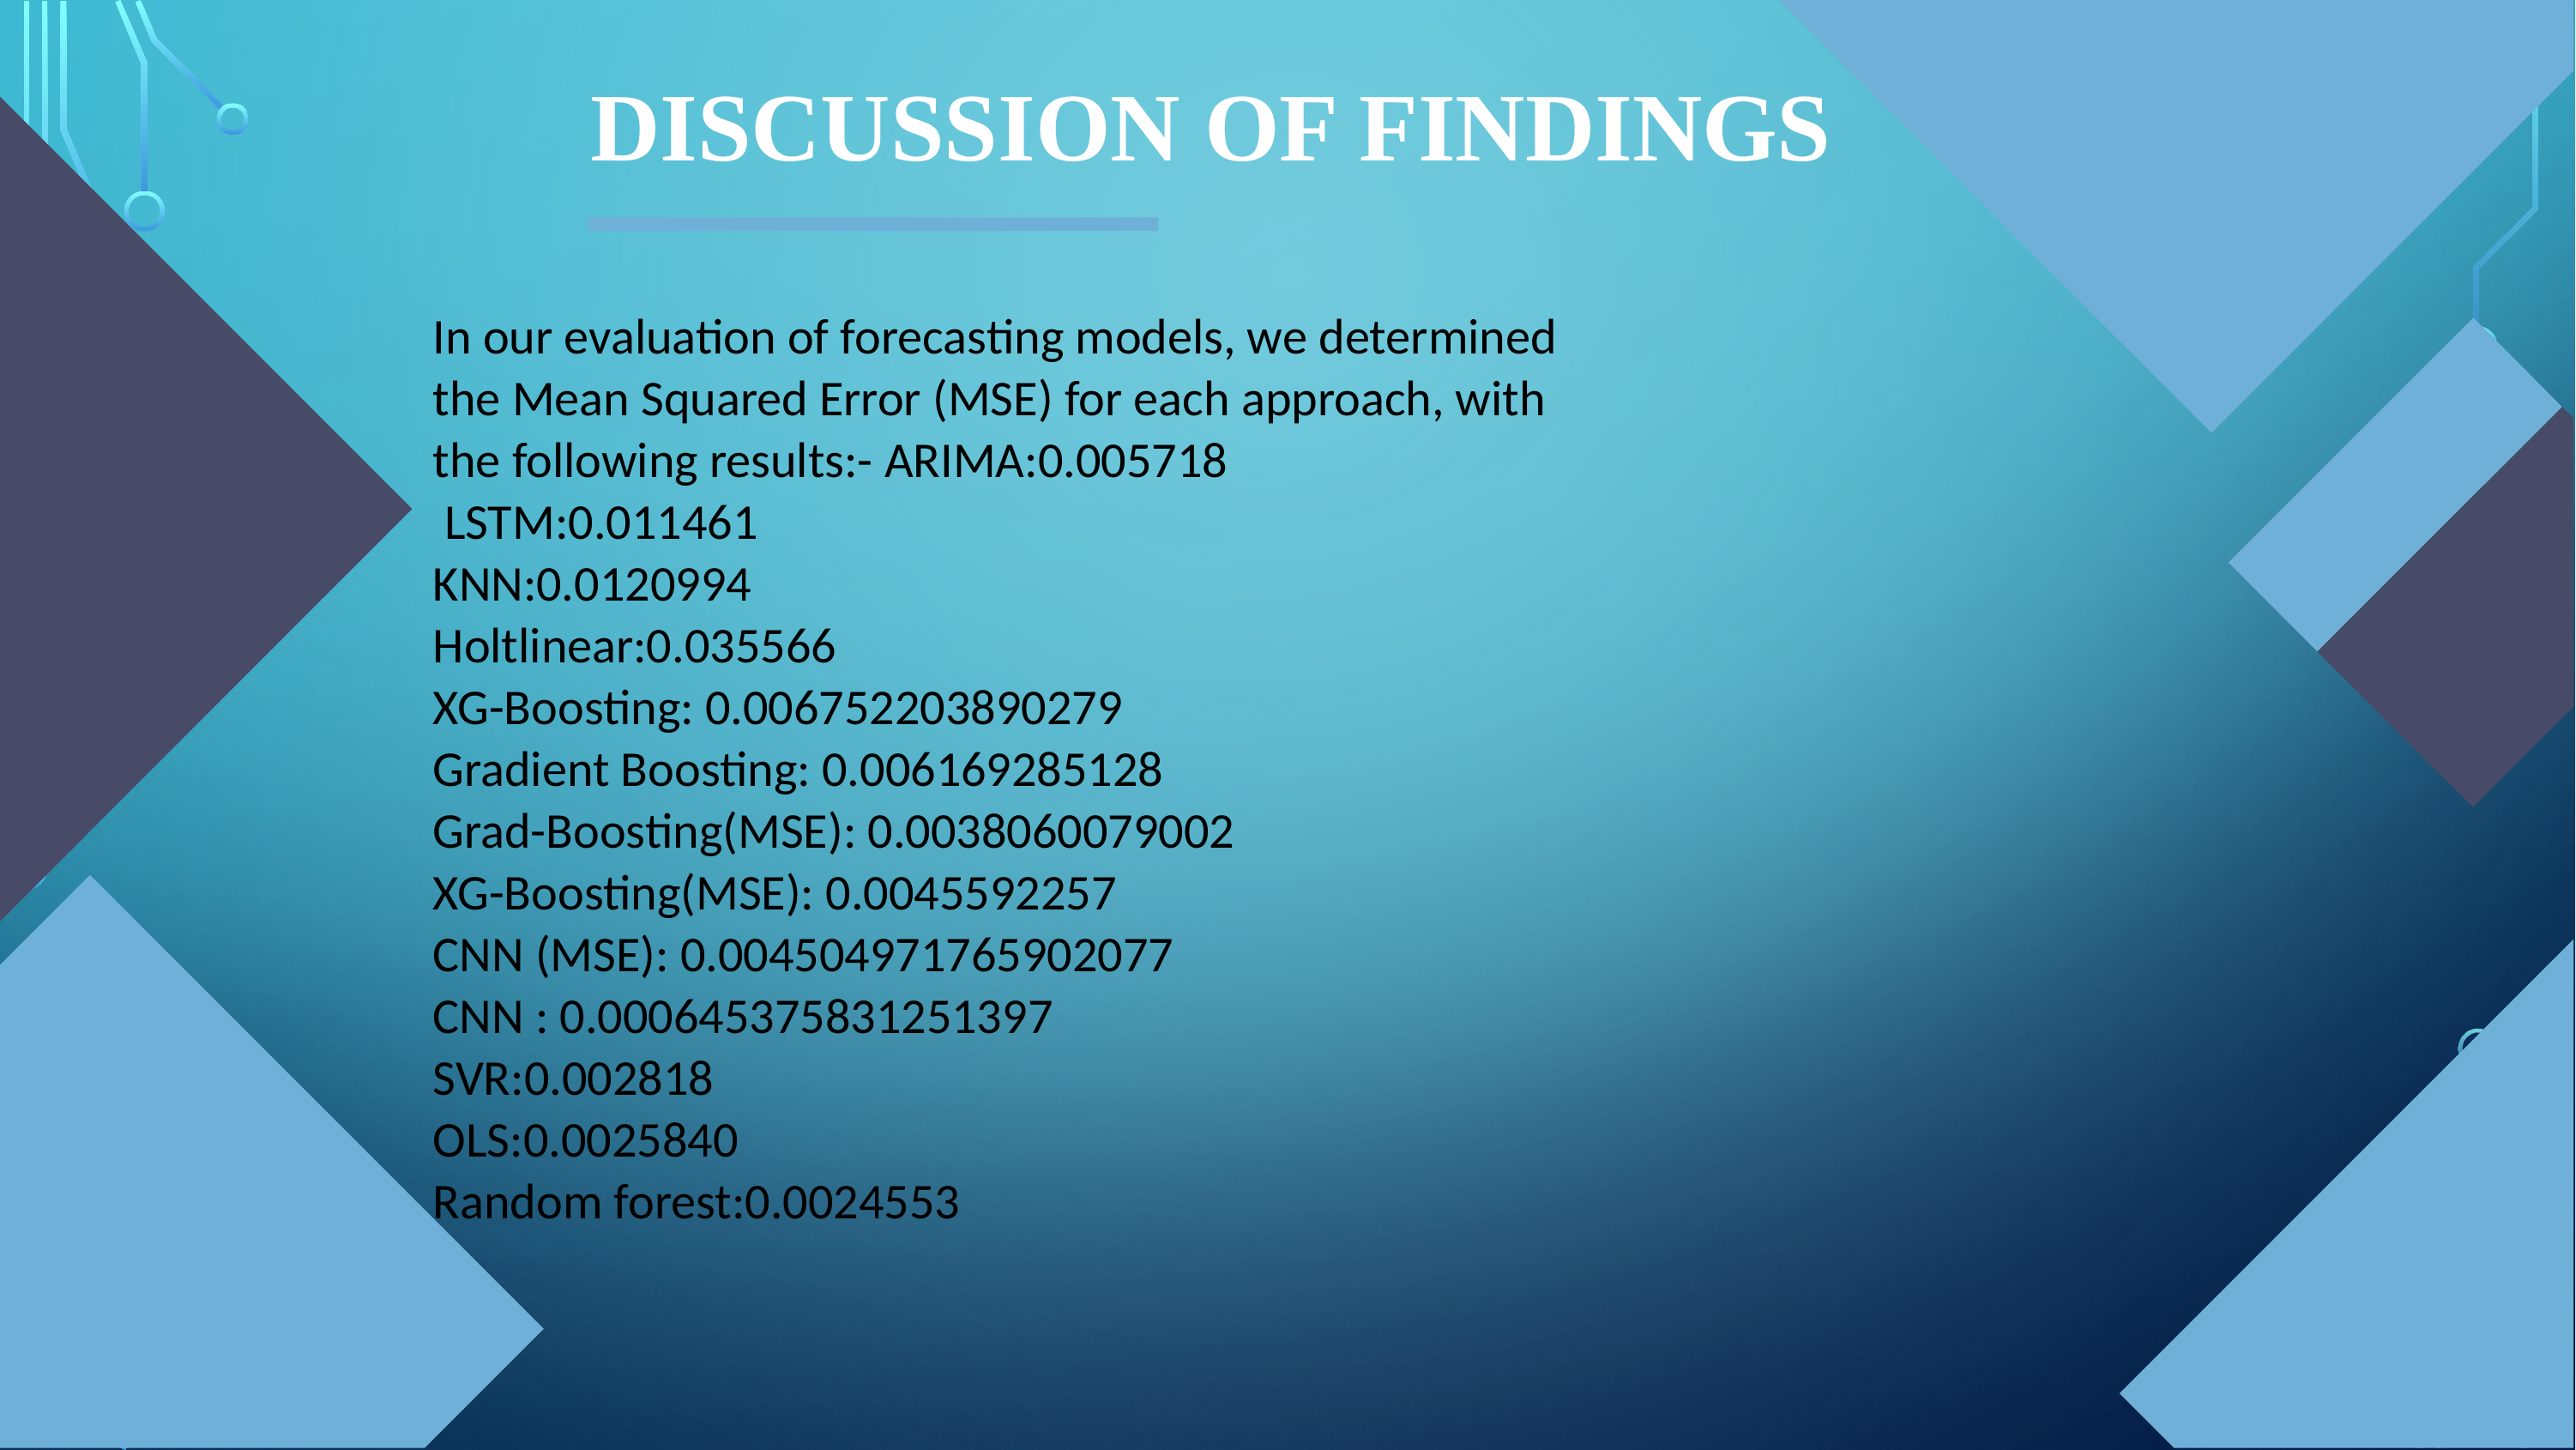

# Discussion of findings

In our evaluation of forecasting models, we determined
the Mean Squared Error (MSE) for each approach, with
the following results:- ARIMA:0.005718
 LSTM:0.011461
KNN:0.0120994
Holtlinear:0.035566
XG-Boosting: 0.006752203890279
Gradient Boosting: 0.006169285128
Grad-Boosting(MSE): 0.0038060079002
XG-Boosting(MSE): 0.0045592257
CNN (MSE): 0.004504971765902077
CNN : 0.000645375831251397
SVR:0.002818
OLS:0.0025840
Random forest:0.0024553